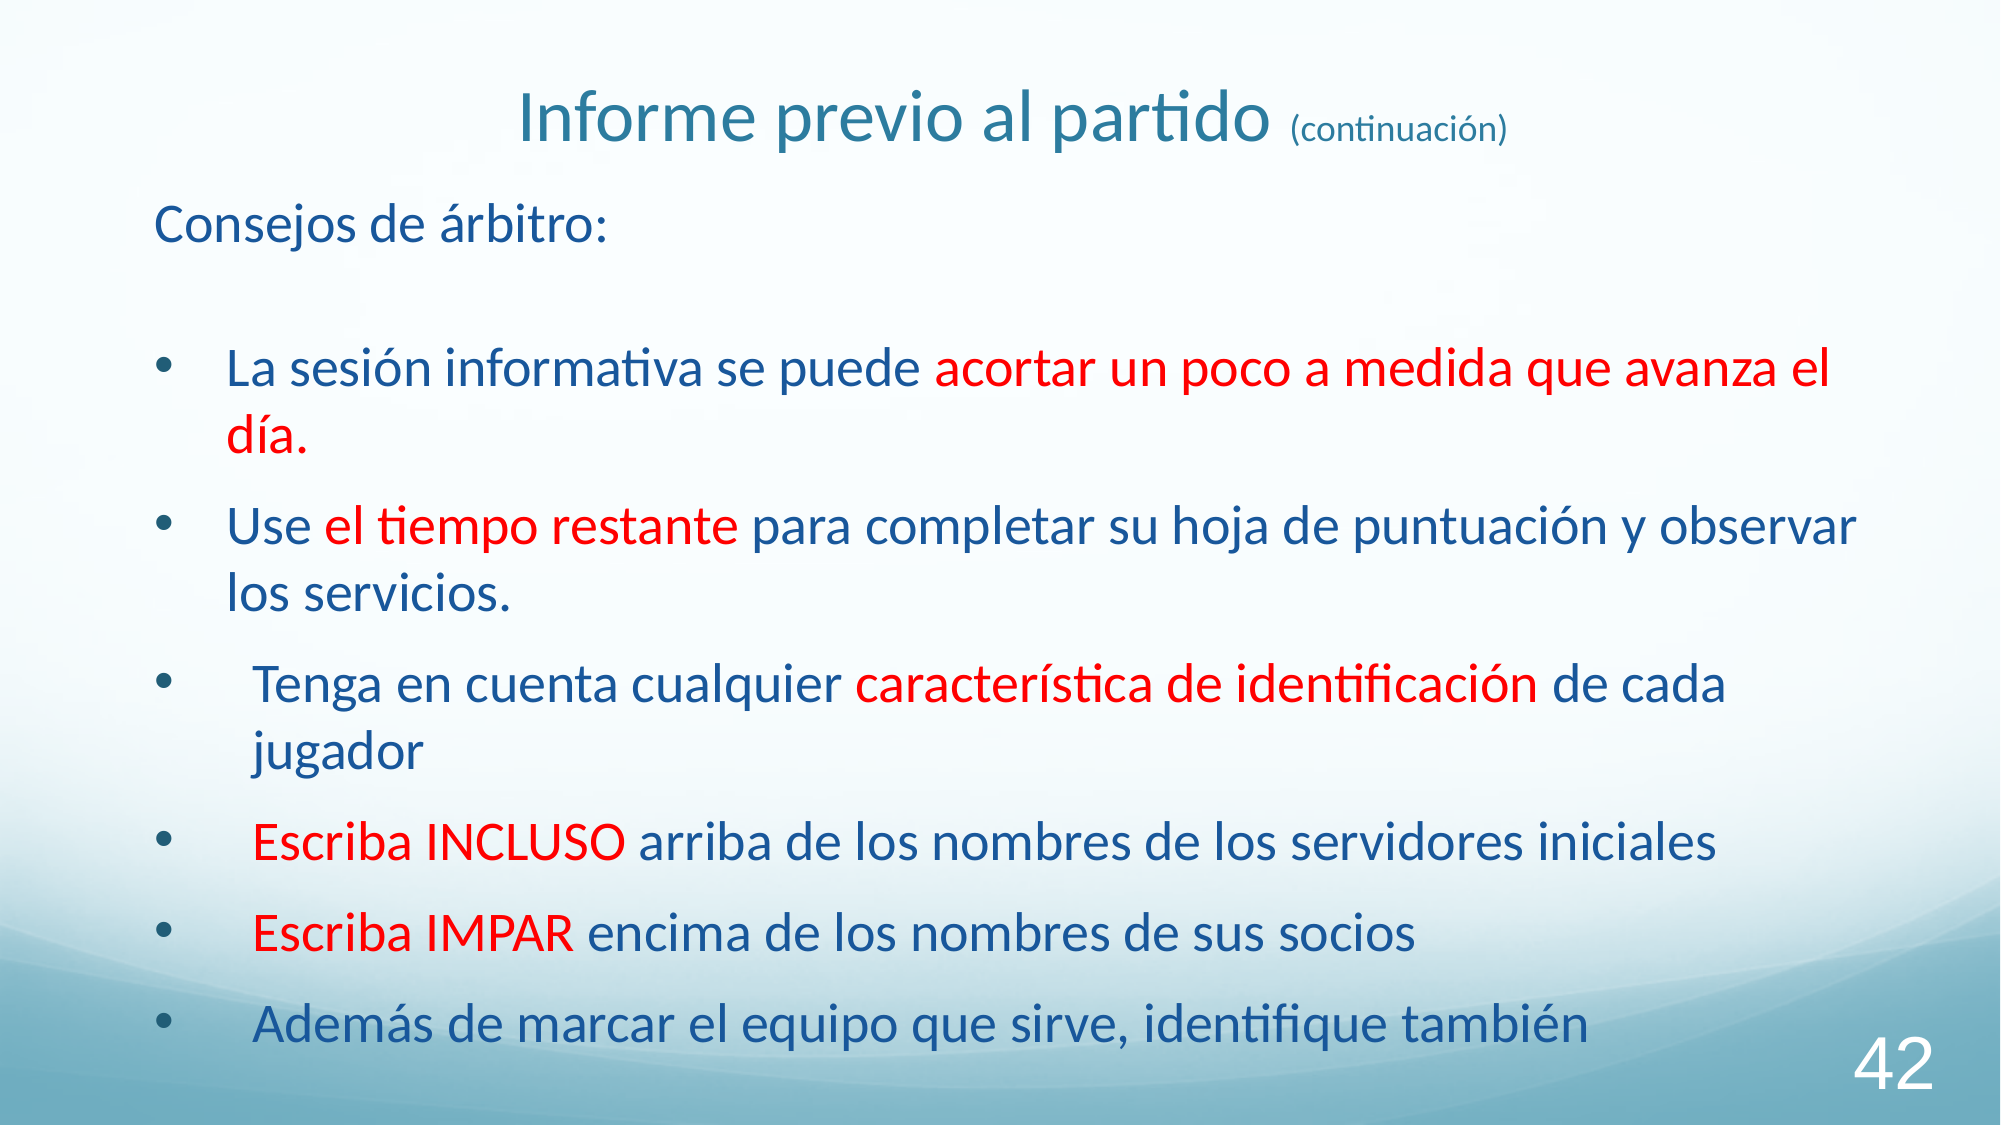

# Informe previo al partido (continuación)
Consejos de árbitro:

La sesión informativa se puede acortar un poco a medida que avanza el día.
Use el tiempo restante para completar su hoja de puntuación y observar los servicios.
Tenga en cuenta cualquier característica de identificación de cada jugador
Escriba INCLUSO arriba de los nombres de los servidores iniciales
Escriba IMPAR encima de los nombres de sus socios
Además de marcar el equipo que sirve, identifique también
42